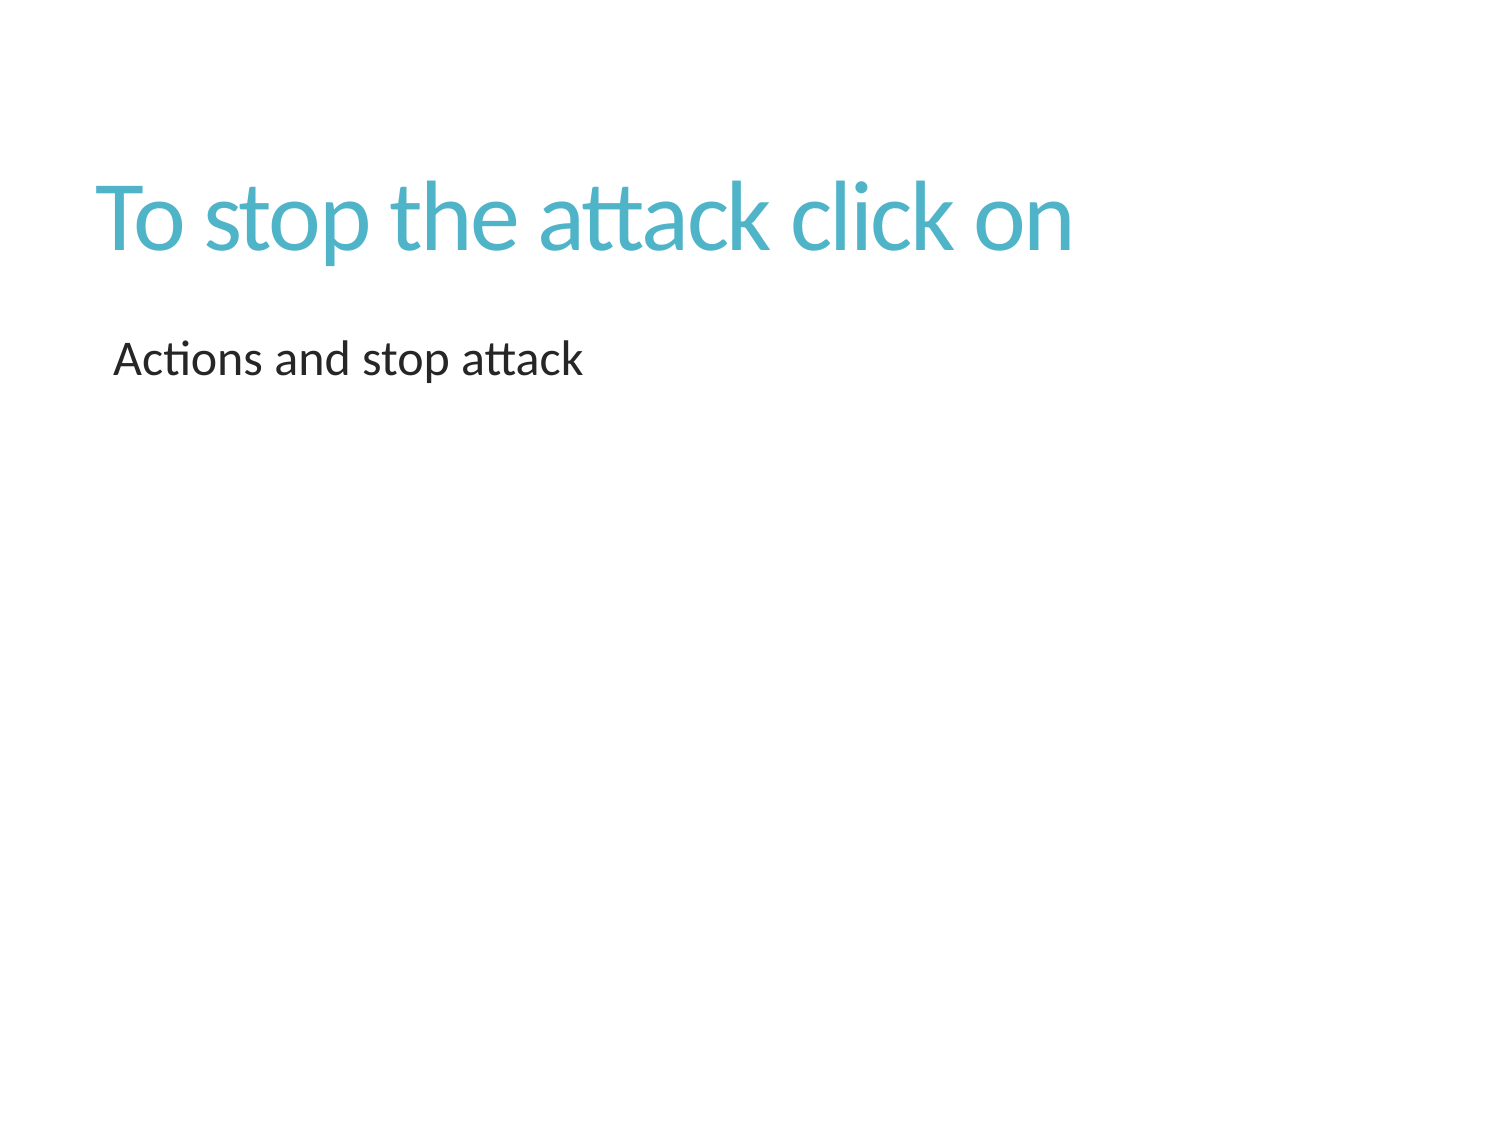

# To stop the attack click on
Actions and stop attack